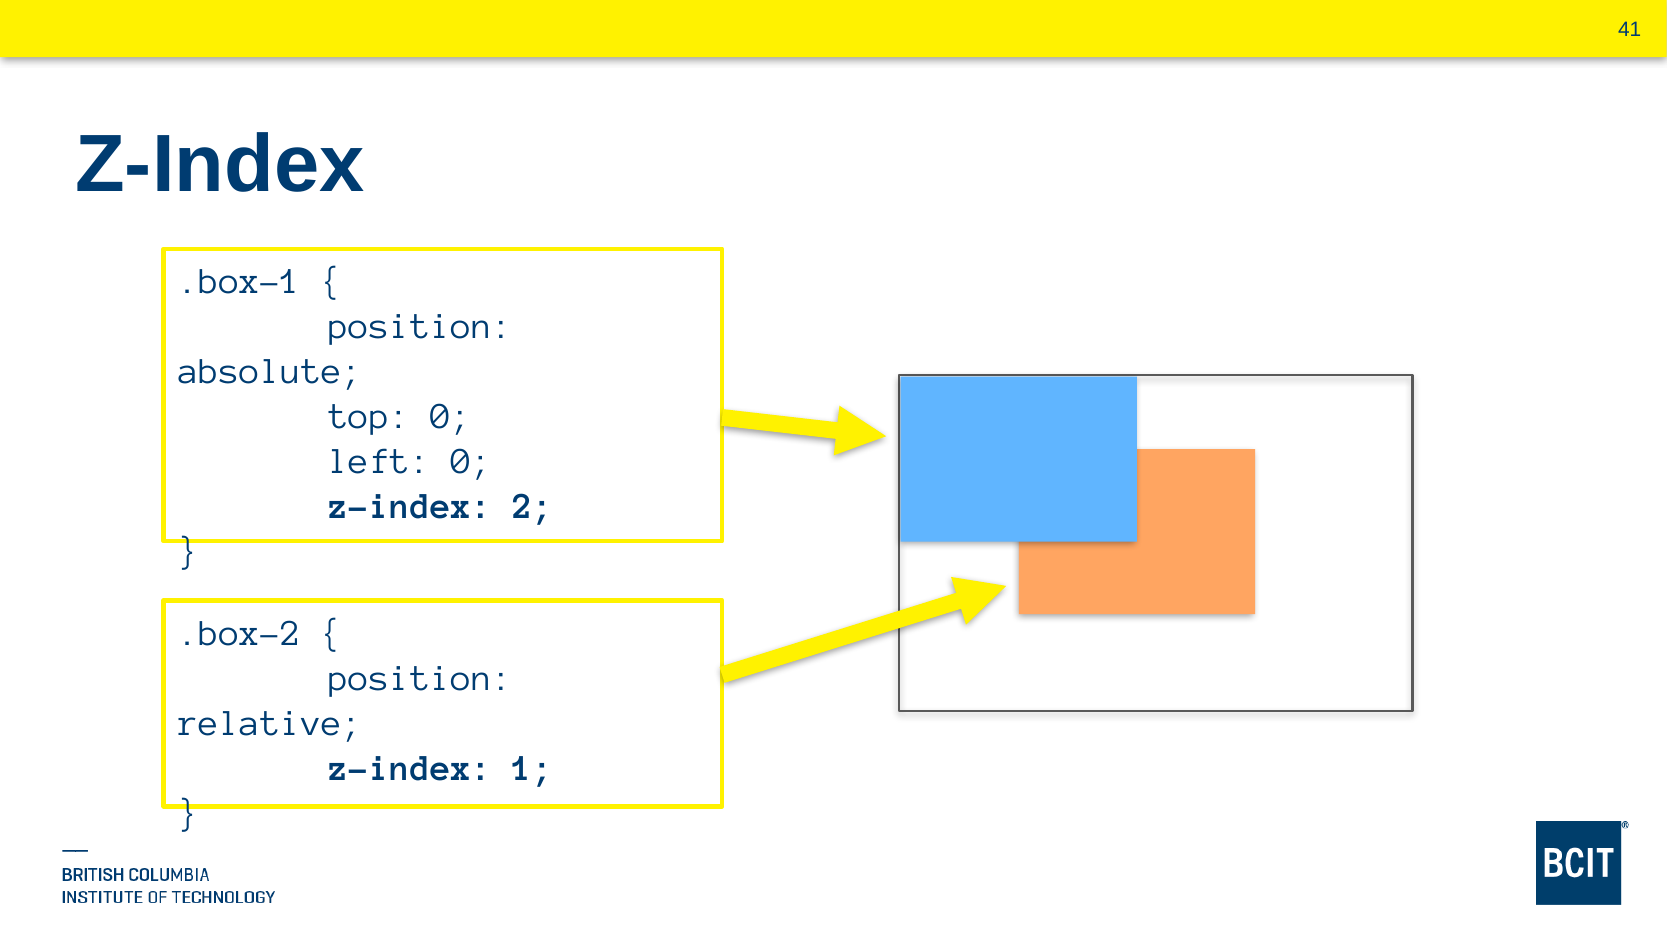

# Z-Index
.box-1 {
	position: absolute;
	top: 0;
	left: 0;
	z-index: 2;
}

.box-2 {
	position: relative;
	z-index: 1;
}